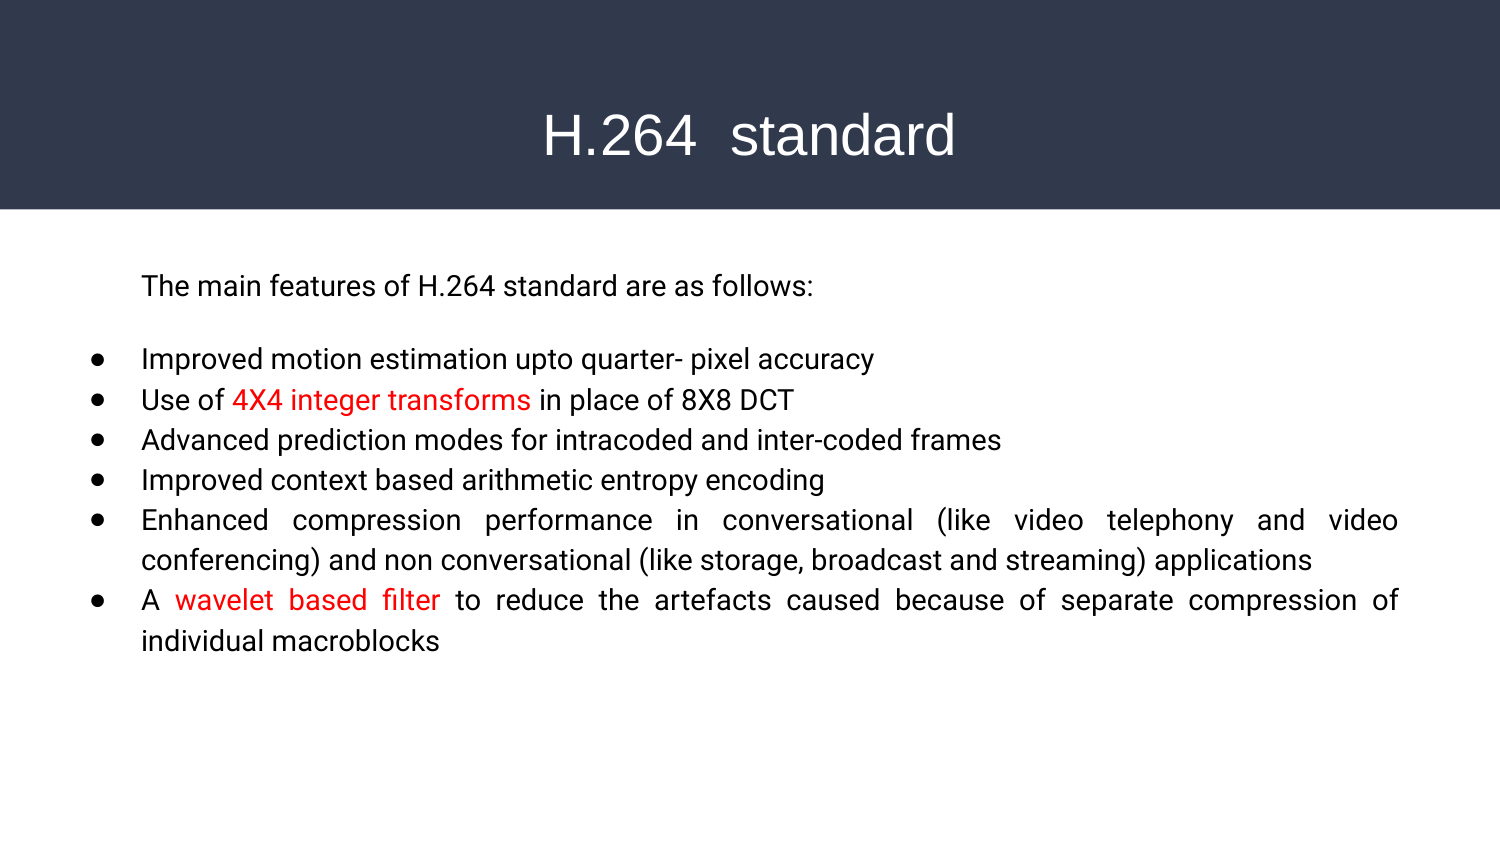

# H.264  standard
The main features of H.264 standard are as follows:
Improved motion estimation upto quarter- pixel accuracy
Use of 4X4 integer transforms in place of 8X8 DCT
Advanced prediction modes for intracoded and inter-coded frames
Improved context based arithmetic entropy encoding
Enhanced compression performance in conversational (like video telephony and video conferencing) and non conversational (like storage, broadcast and streaming) applications
A wavelet based filter to reduce the artefacts caused because of separate compression of individual macroblocks